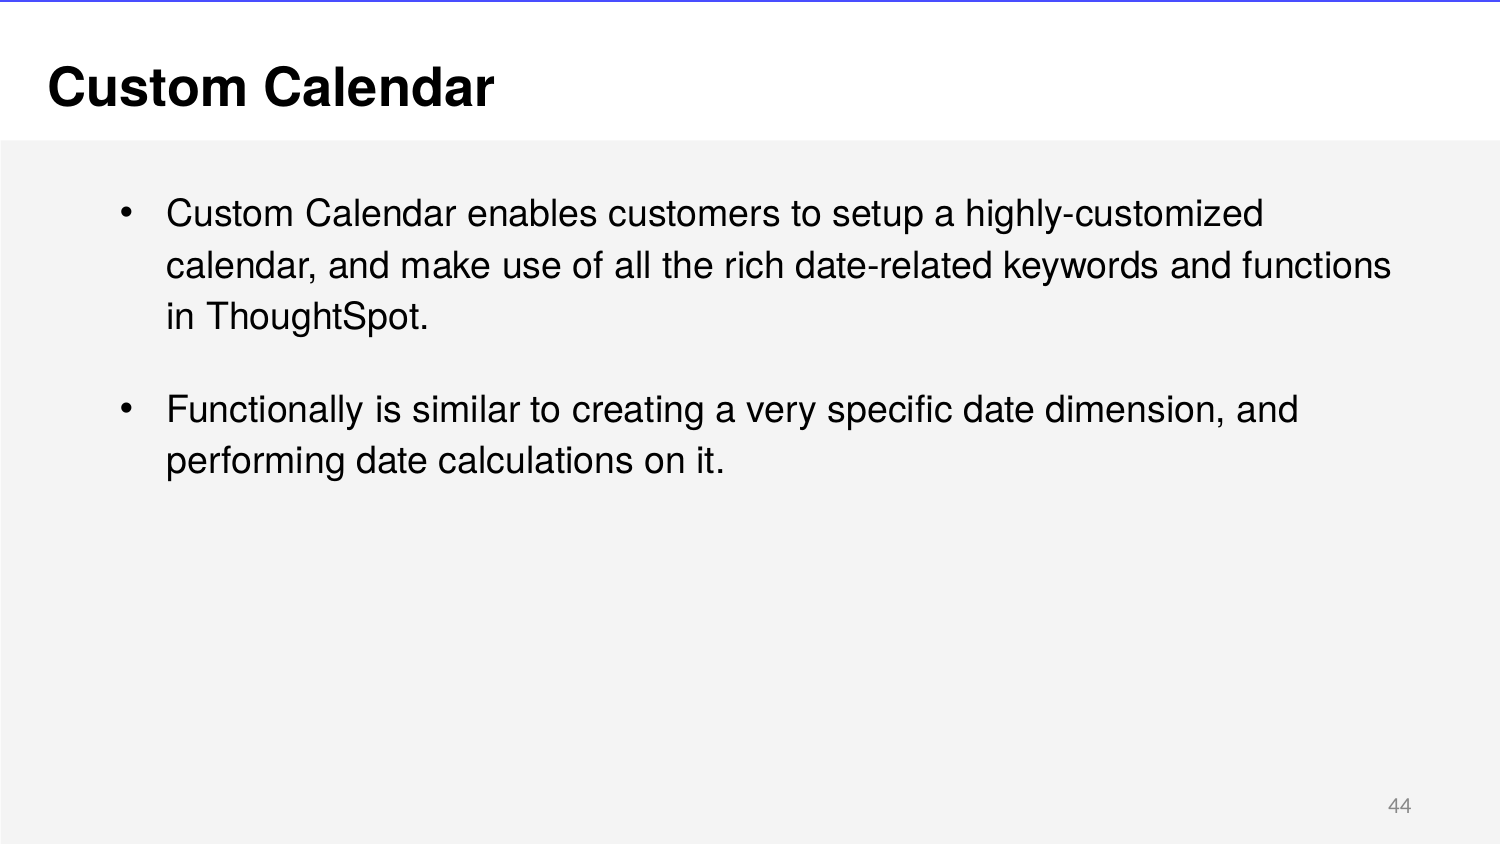

# Custom Calendar
Custom Calendar enables customers to setup a highly-customized calendar, and make use of all the rich date-related keywords and functions in ThoughtSpot.
Functionally is similar to creating a very specific date dimension, and performing date calculations on it.
44